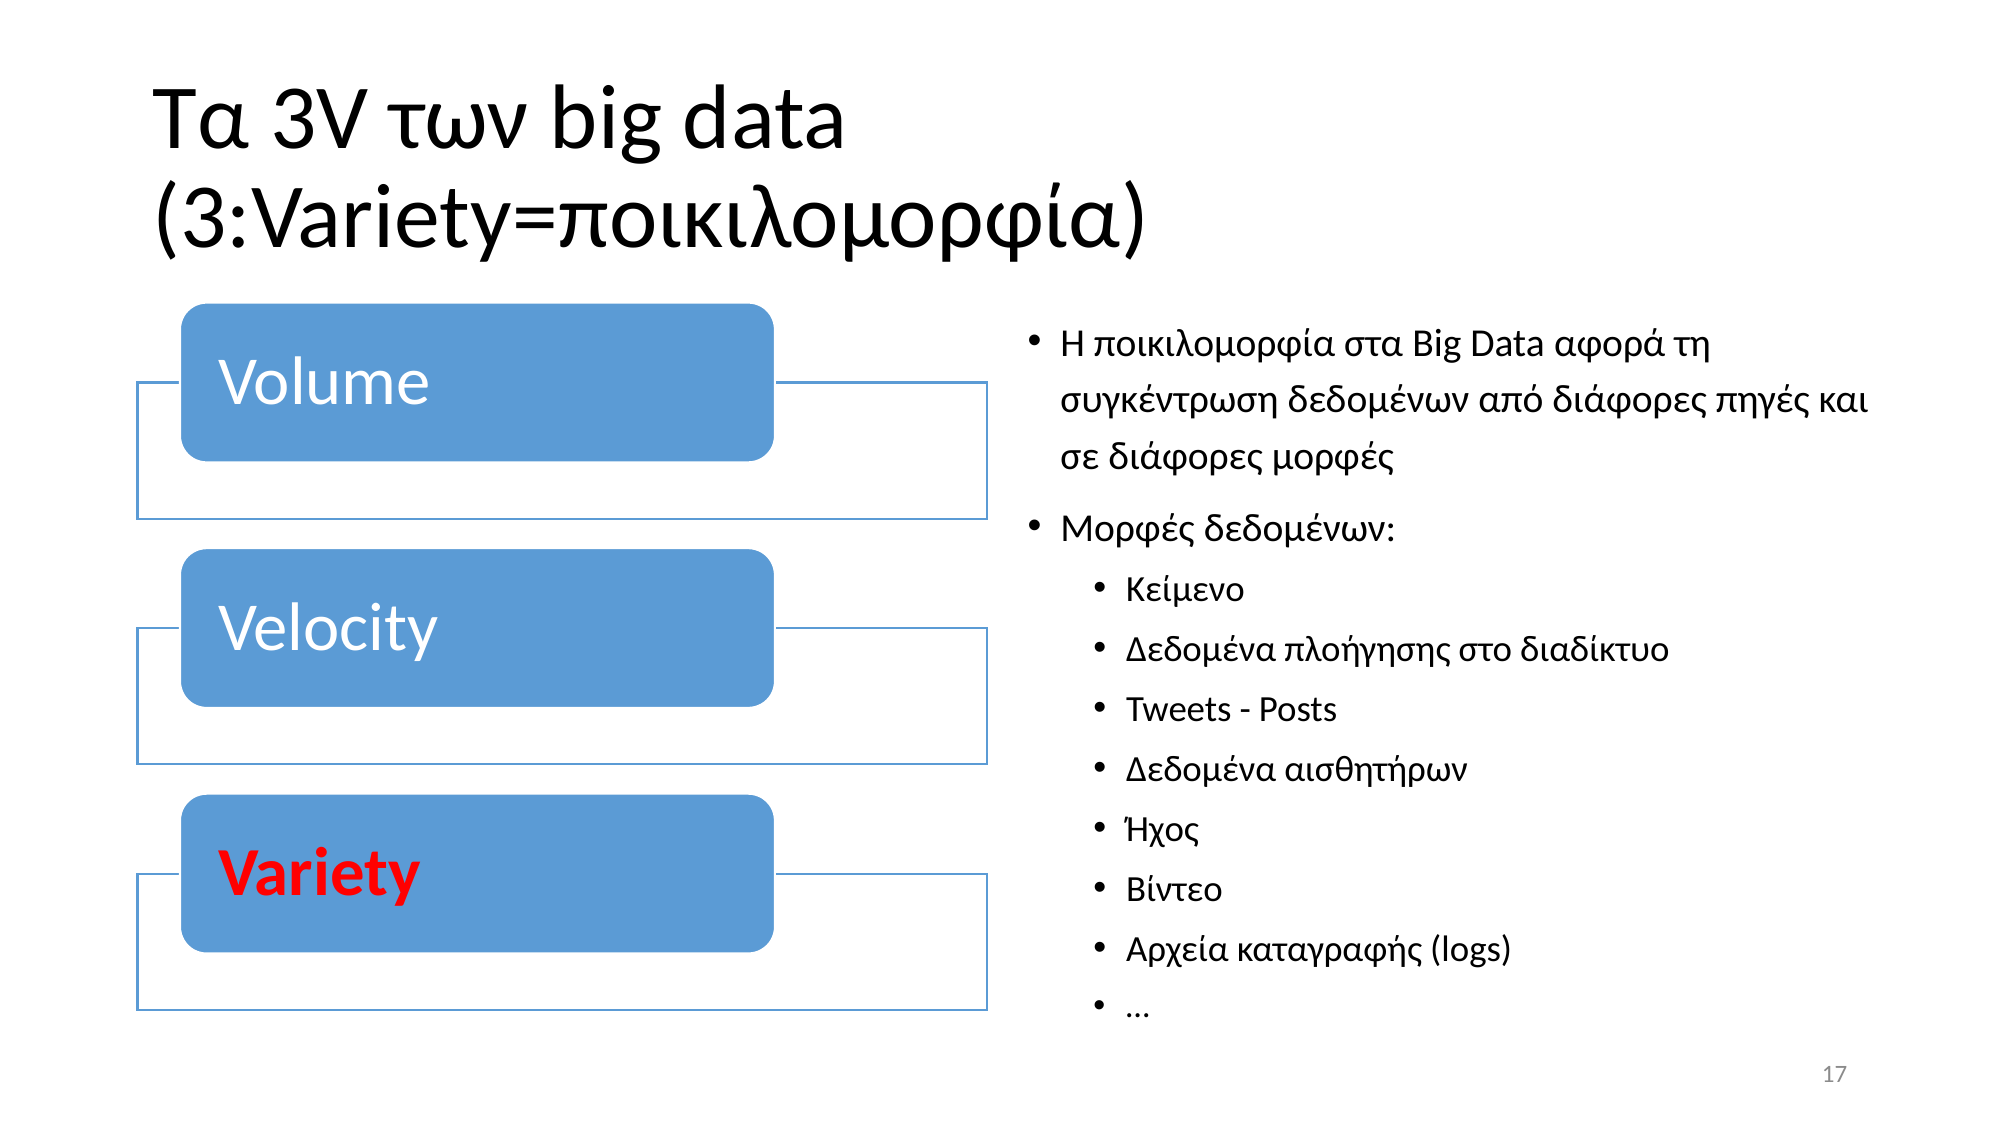

# Τα 3V των big data (3:Variety=ποικιλομορφία)
Η ποικιλομορφία στα Big Data αφορά τη συγκέντρωση δεδομένων από διάφορες πηγές και σε διάφορες μορφές
Μορφές δεδομένων:
Κείμενο
Δεδομένα πλοήγησης στο διαδίκτυο
Tweets - Posts
Δεδομένα αισθητήρων
Ήχος
Βίντεο
Αρχεία καταγραφής (logs)
…
Volume
Velocity
Variety
17